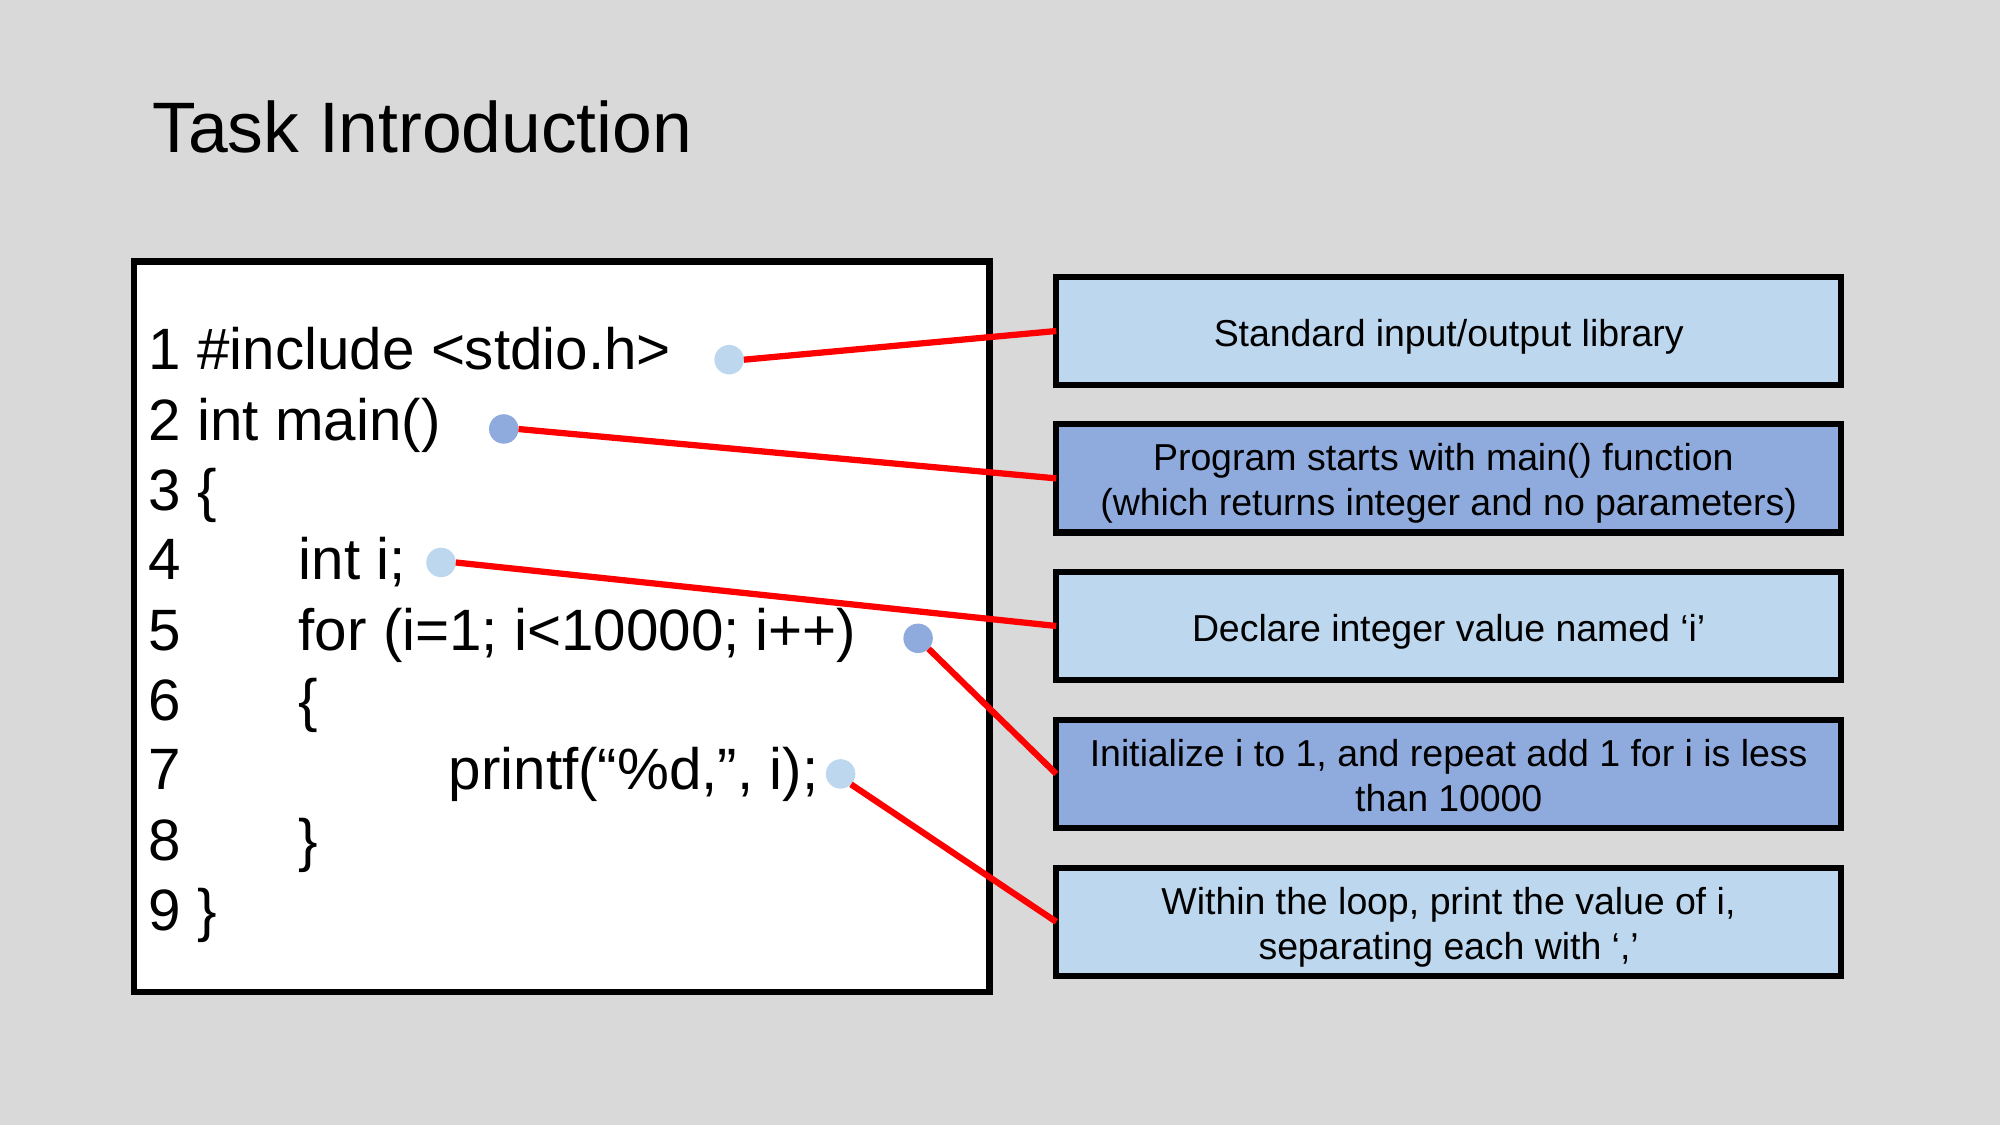

# Task Introduction
1 #include <stdio.h>
2 int main()
3 {
4 	int i;
5 	for (i=1; i<10000; i++)
6 	{
7 		printf(“%d,”, i);
8 	}
9 }
Standard input/output library

Program starts with main() function
(which returns integer and no parameters)

Declare integer value named ‘i’

Initialize i to 1, and repeat add 1 for i is less than 10000

Within the loop, print the value of i, separating each with ‘,’